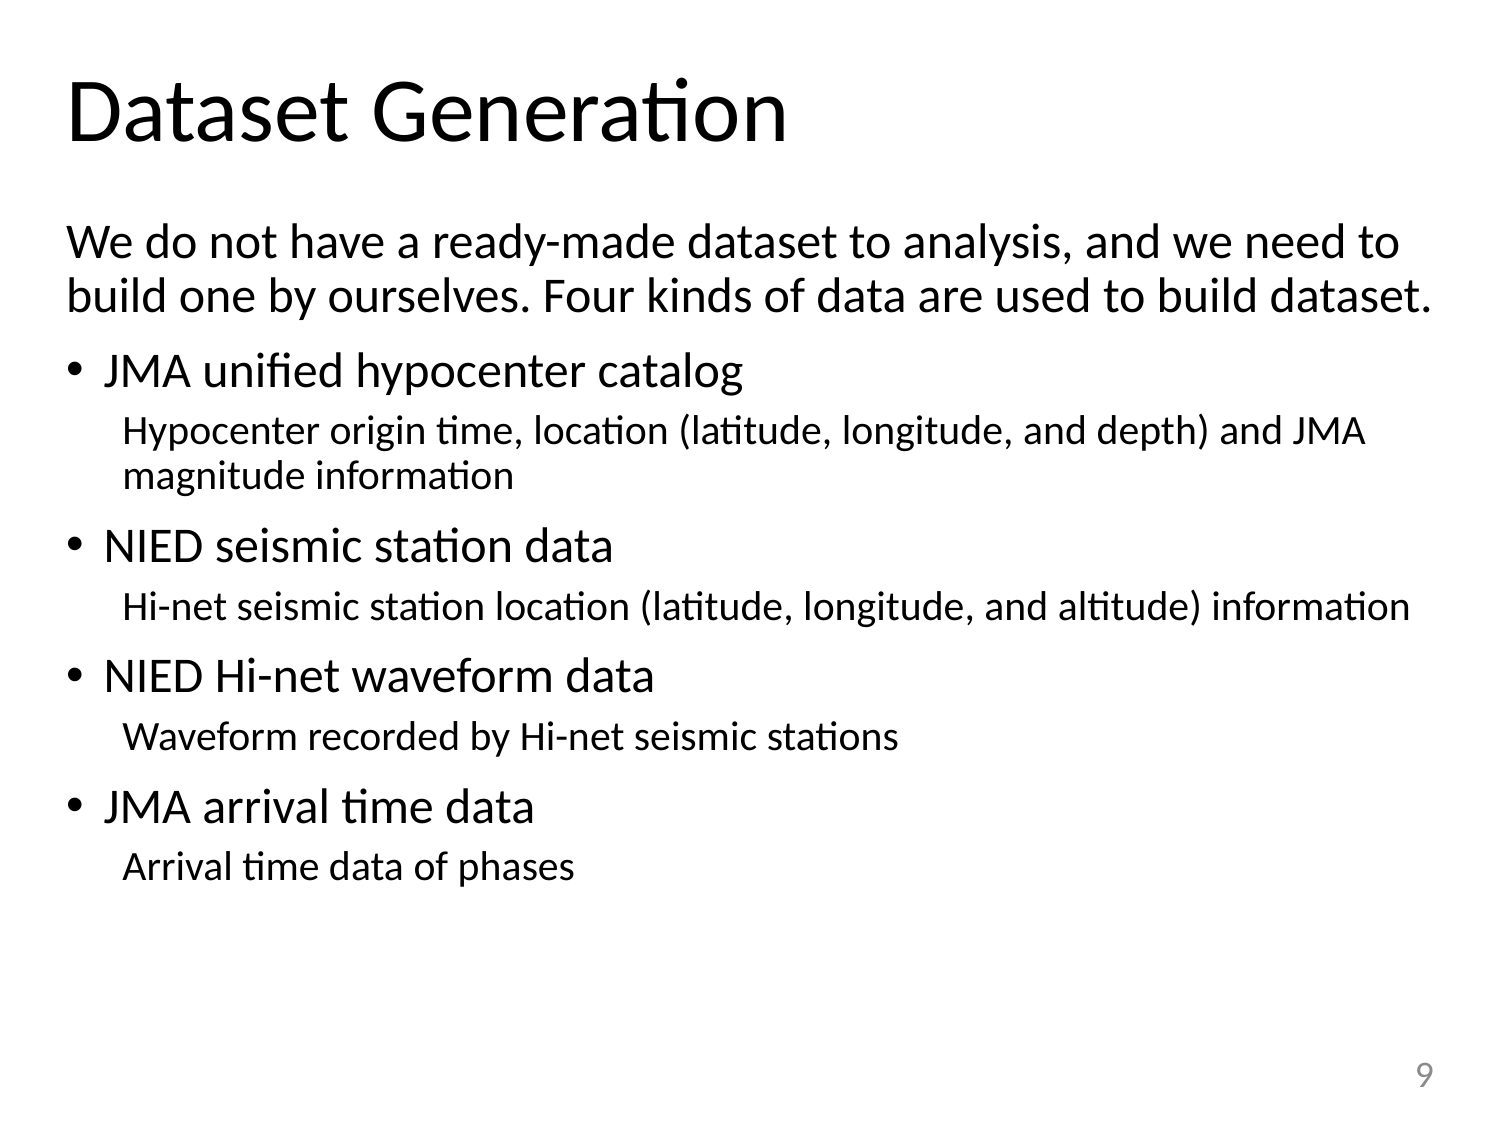

# Dataset Generation
We do not have a ready-made dataset to analysis, and we need to build one by ourselves. Four kinds of data are used to build dataset.
JMA unified hypocenter catalog
Hypocenter origin time, location (latitude, longitude, and depth) and JMA magnitude information
NIED seismic station data
Hi-net seismic station location (latitude, longitude, and altitude) information
NIED Hi-net waveform data
Waveform recorded by Hi-net seismic stations
JMA arrival time data
Arrival time data of phases
9